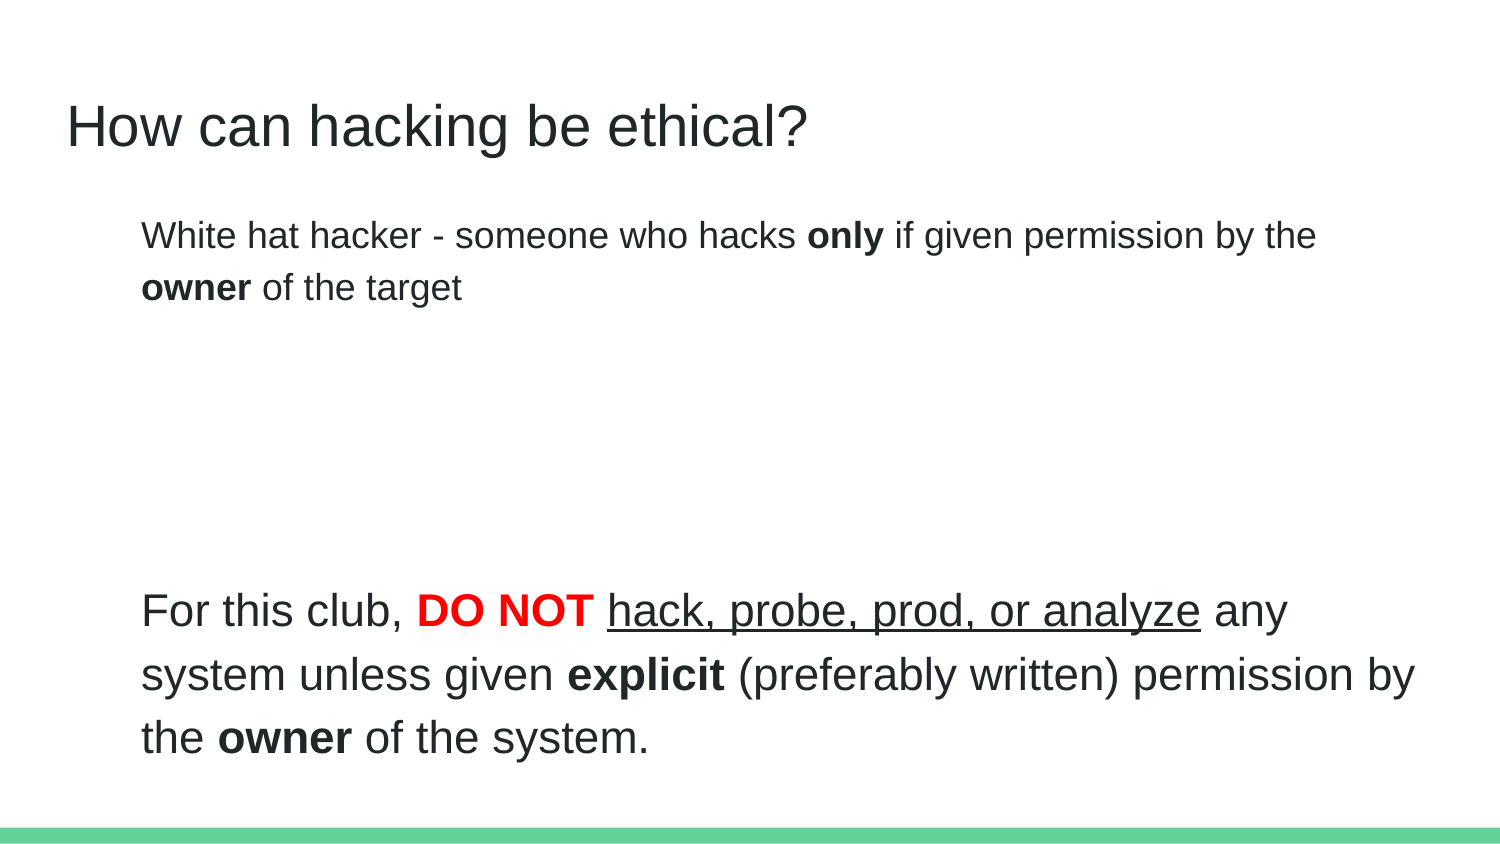

# How can hacking be ethical?
White hat hacker - someone who hacks only if given permission by the owner of the target

For this club, DO NOT hack, probe, prod, or analyze any system unless given explicit (preferably written) permission by the owner of the system.